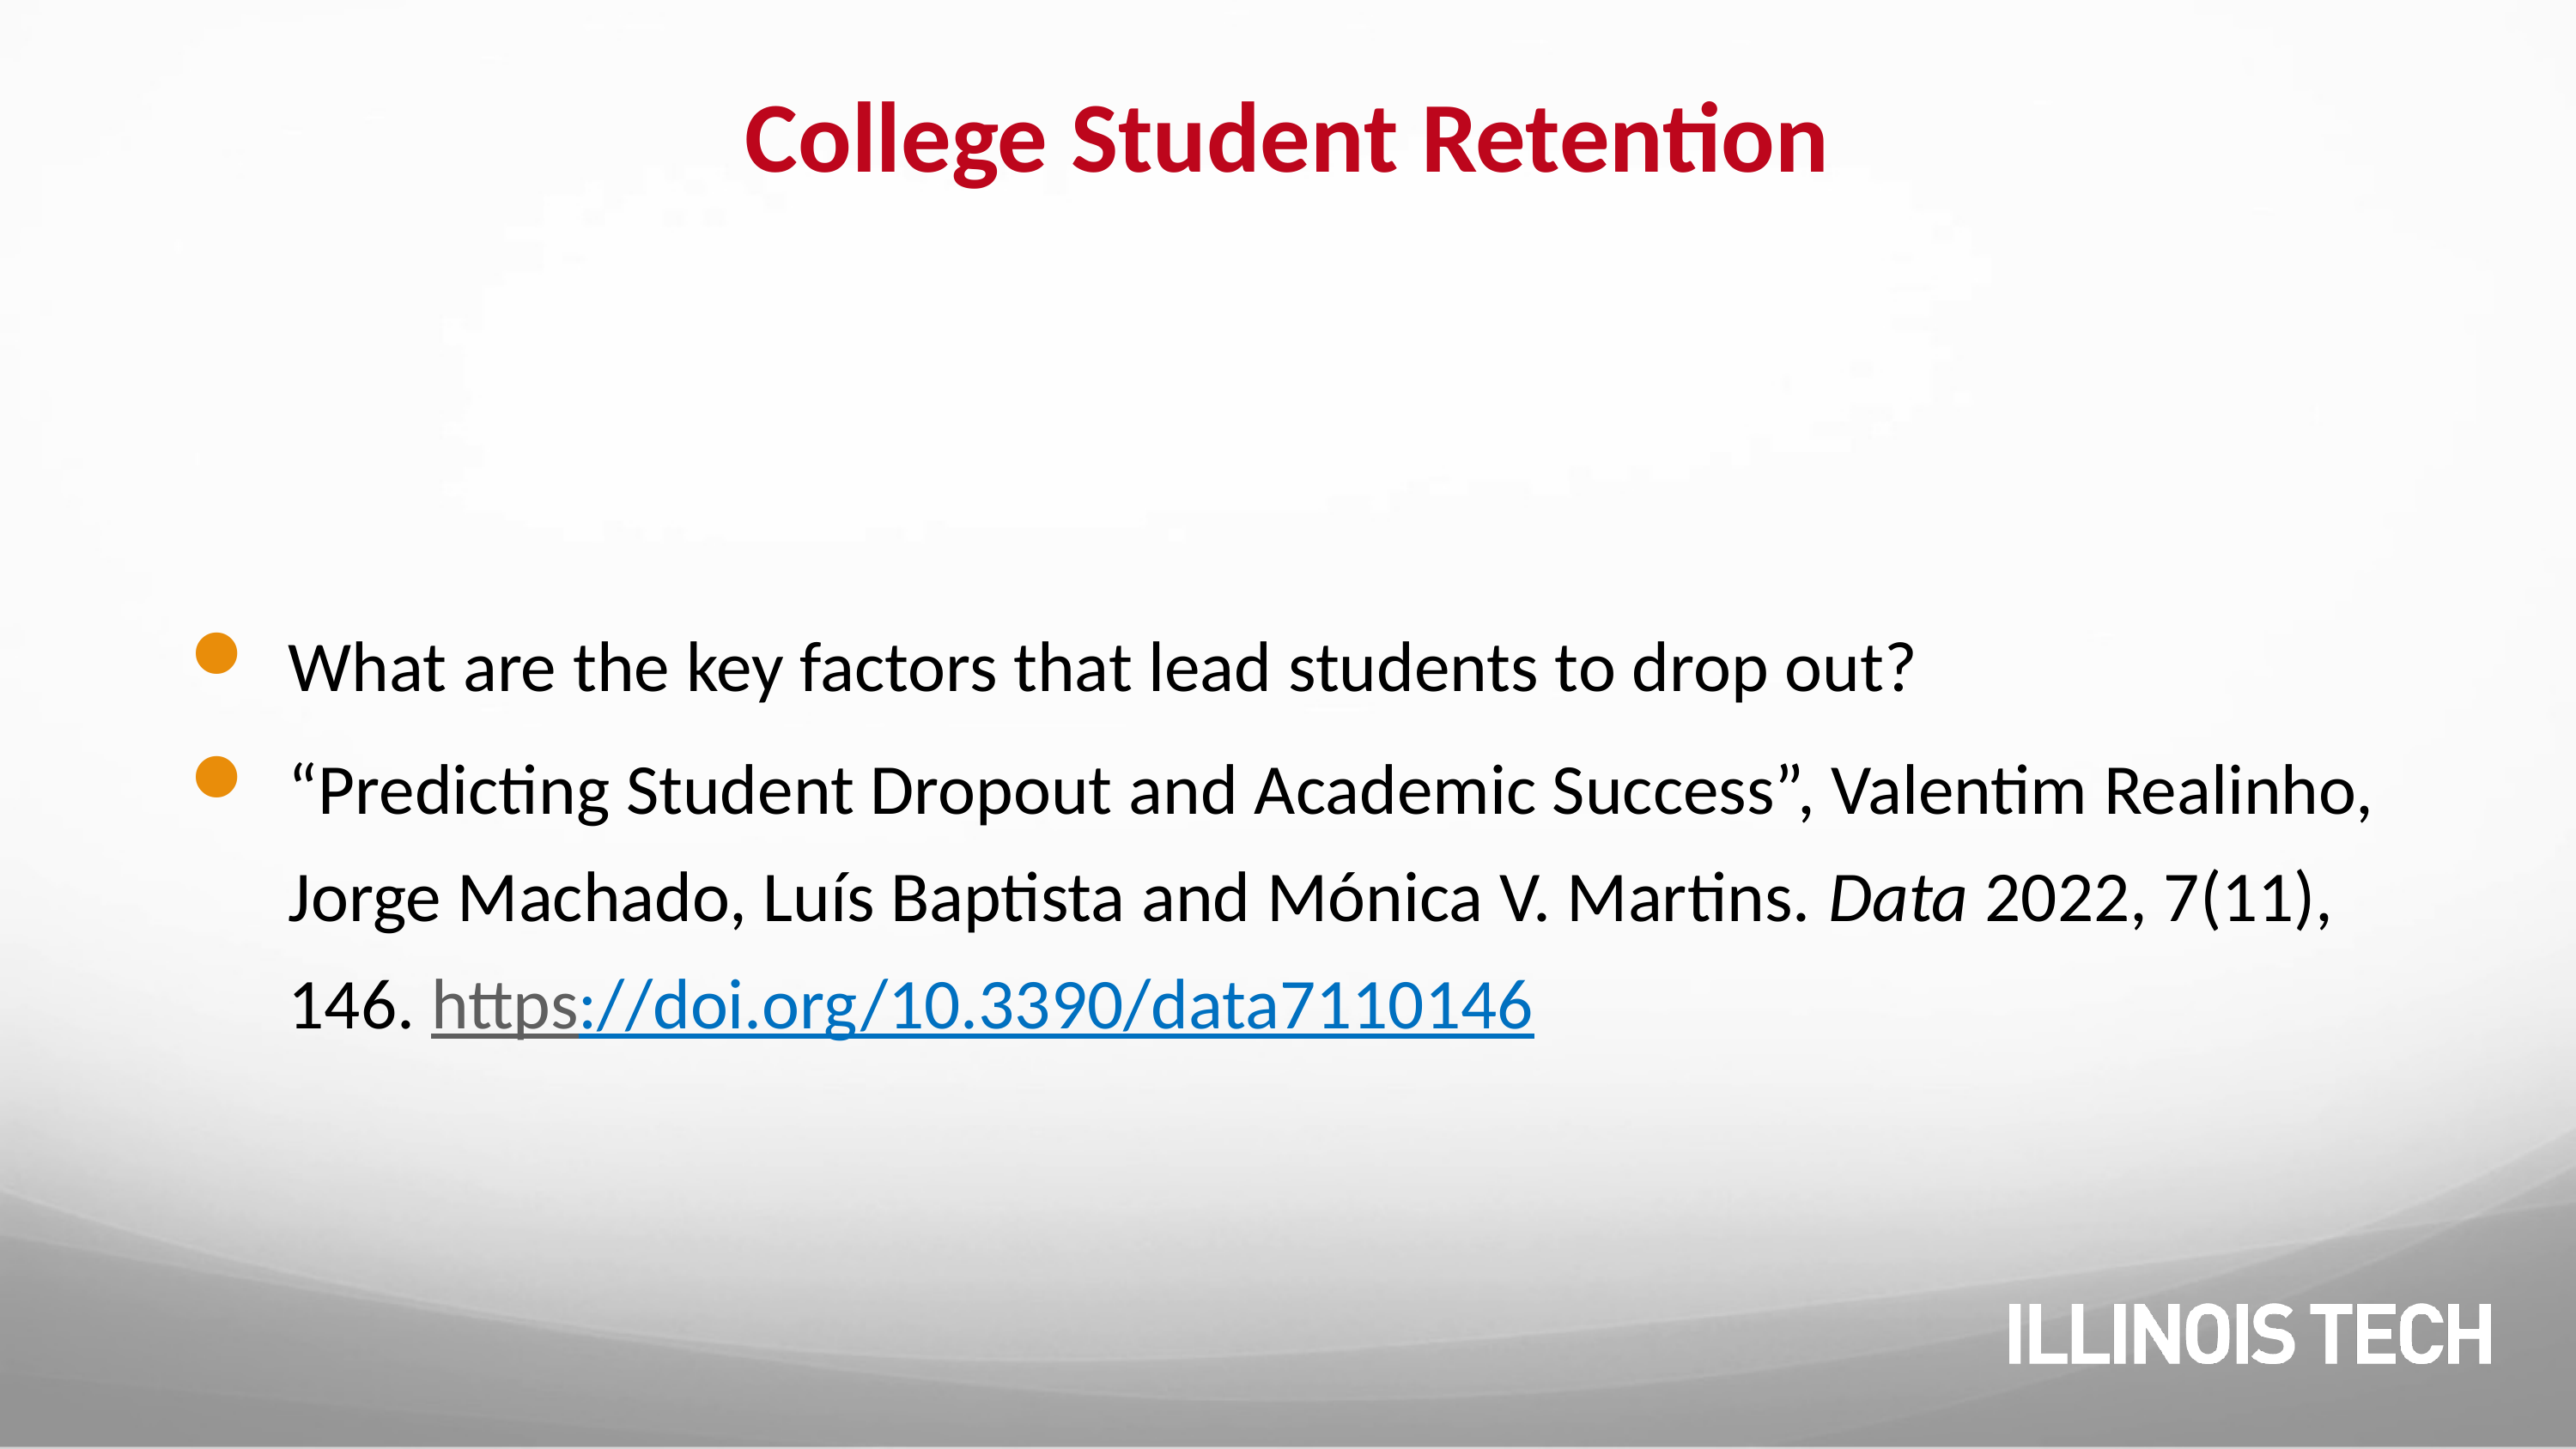

# College Student Retention
What are the key factors that lead students to drop out?
“Predicting Student Dropout and Academic Success”, Valentim Realinho, Jorge Machado, Luís Baptista and Mónica V. Martins. Data 2022, 7(11), 146. https://doi.org/10.3390/data7110146